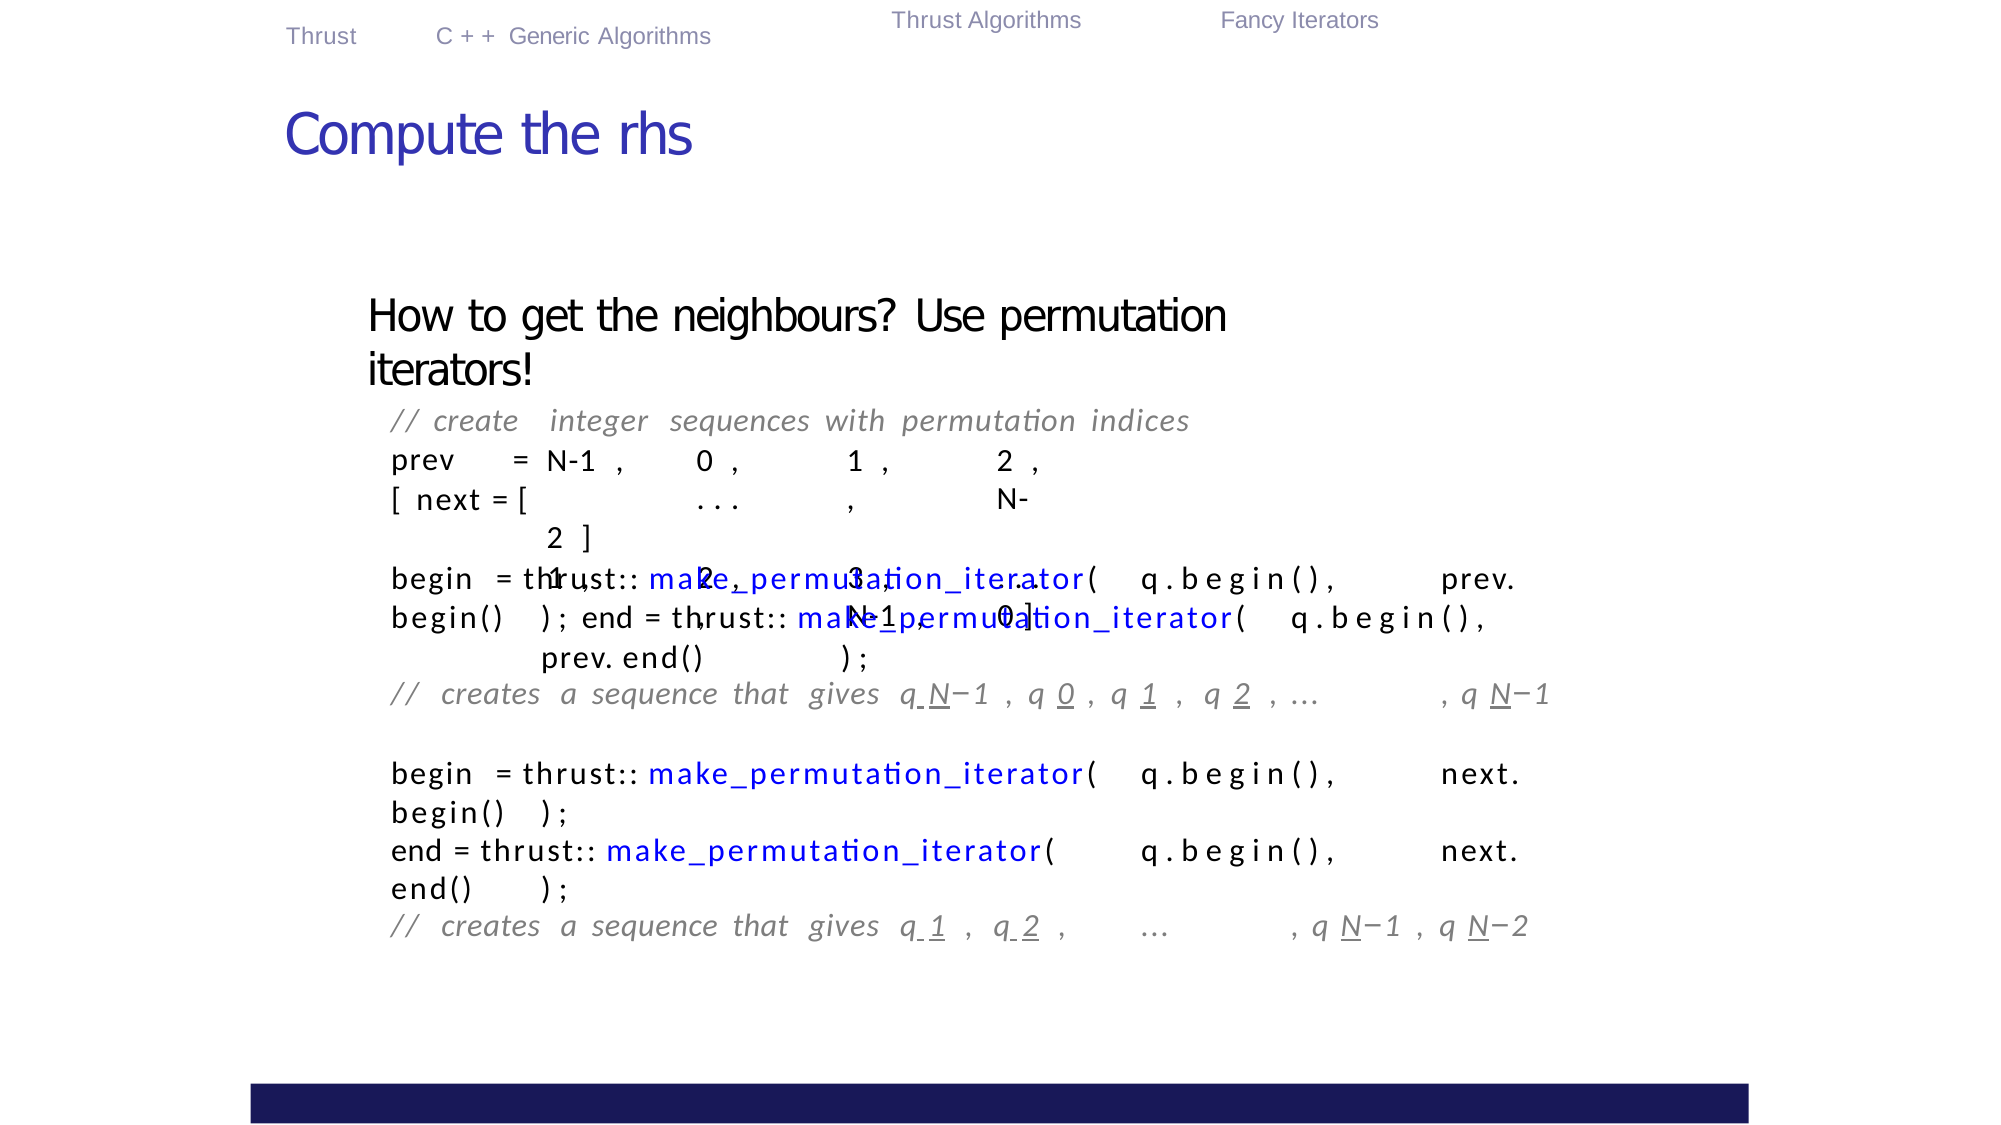

Thrust Algorithms
Fancy Iterators
Thrust	C + +  Generic Algorithms

Compute the rhs
How to get the neighbours? Use permutation iterators!
// create  prev = [  next = [
integer  sequences with permutation indices
N-1  ,	0  ,	1  ,	2  ,	. . .	,	N-2  ]
1  ,	2  ,	3  ,	. . .	,	N-1  ,	0 ]
begin  = thrust:: make_permutation_iterator(	q . b e g i n ( ) ,	prev. begin()	) ;  end = thrust:: make_permutation_iterator(	q . b e g i n ( ) ,	prev. end()	) ;
// creates  a sequence that  gives  q N−1 ,  q 0 ,  q 1  ,  q 2  ,	...	, q N−1
begin  = thrust:: make_permutation_iterator(	q . b e g i n ( ) ,	next. begin()	) ;
end = thrust:: make_permutation_iterator(	q . b e g i n ( ) ,	next. end()	) ;
// creates  a sequence that  gives  q 1  ,  q 2  ,	...	, q N−1 ,  q N−2